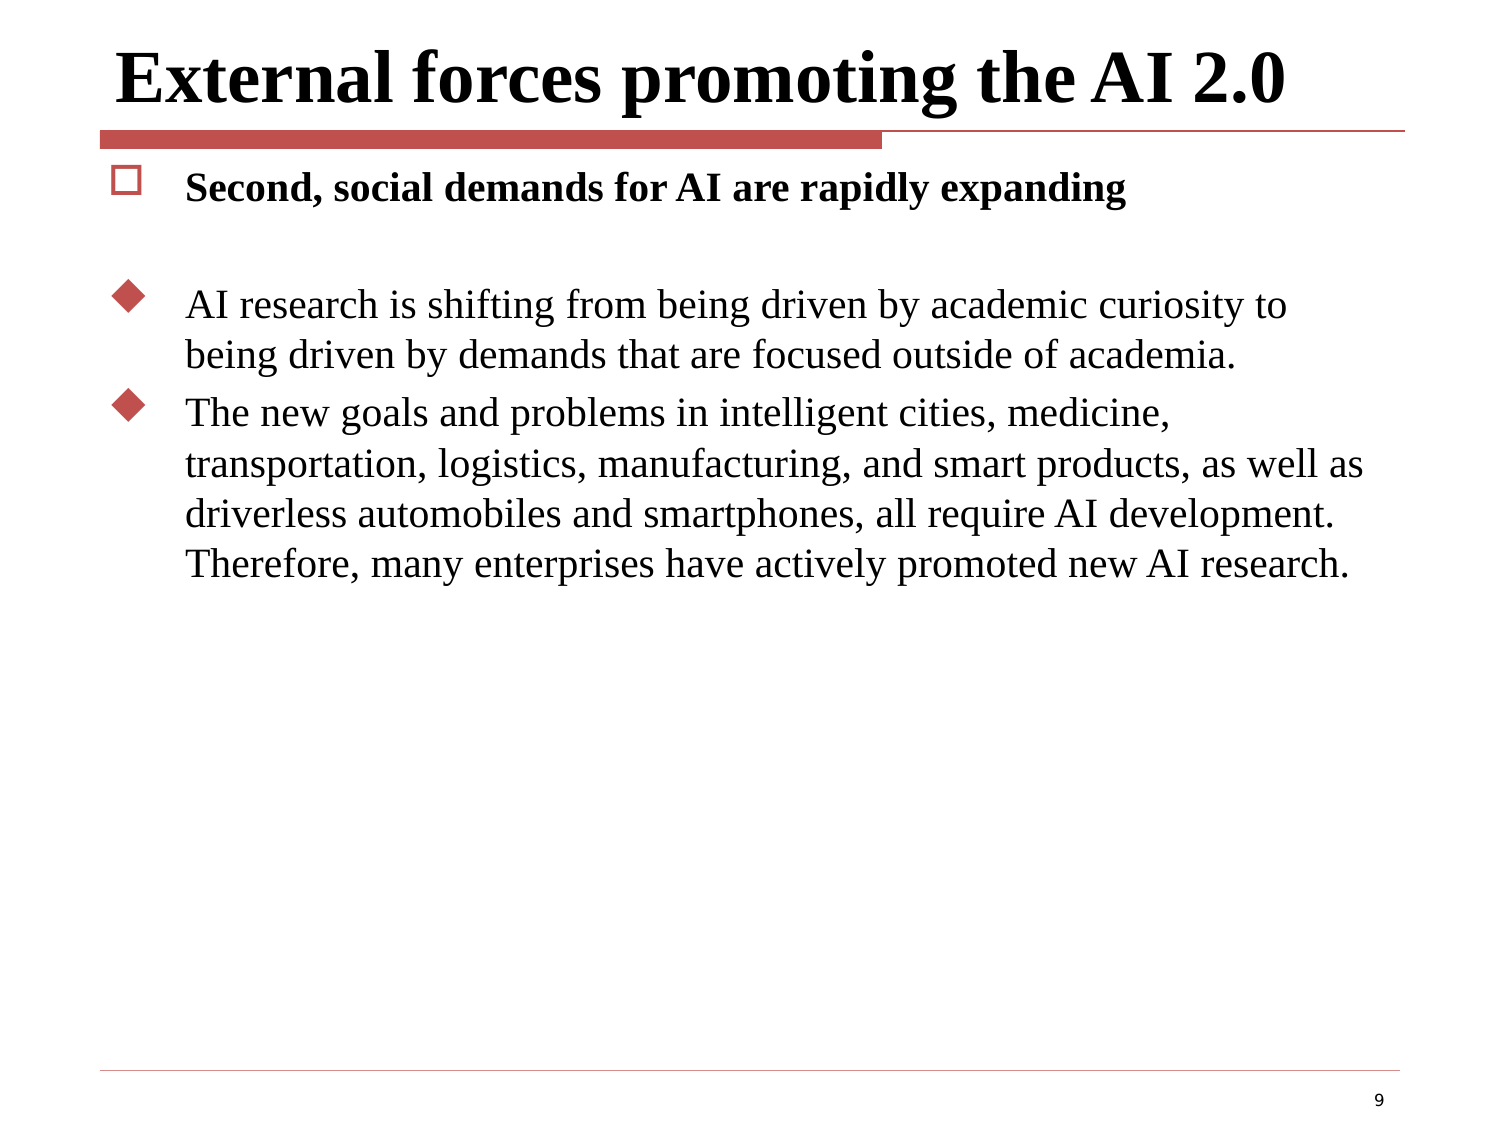

# External forces promoting the AI 2.0
Second, social demands for AI are rapidly expanding

AI research is shifting from being driven by academic curiosity to being driven by demands that are focused outside of academia.
The new goals and problems in intelligent cities, medicine, transportation, logistics, manufacturing, and smart products, as well as driverless automobiles and smartphones, all require AI development. Therefore, many enterprises have actively promoted new AI research.

9